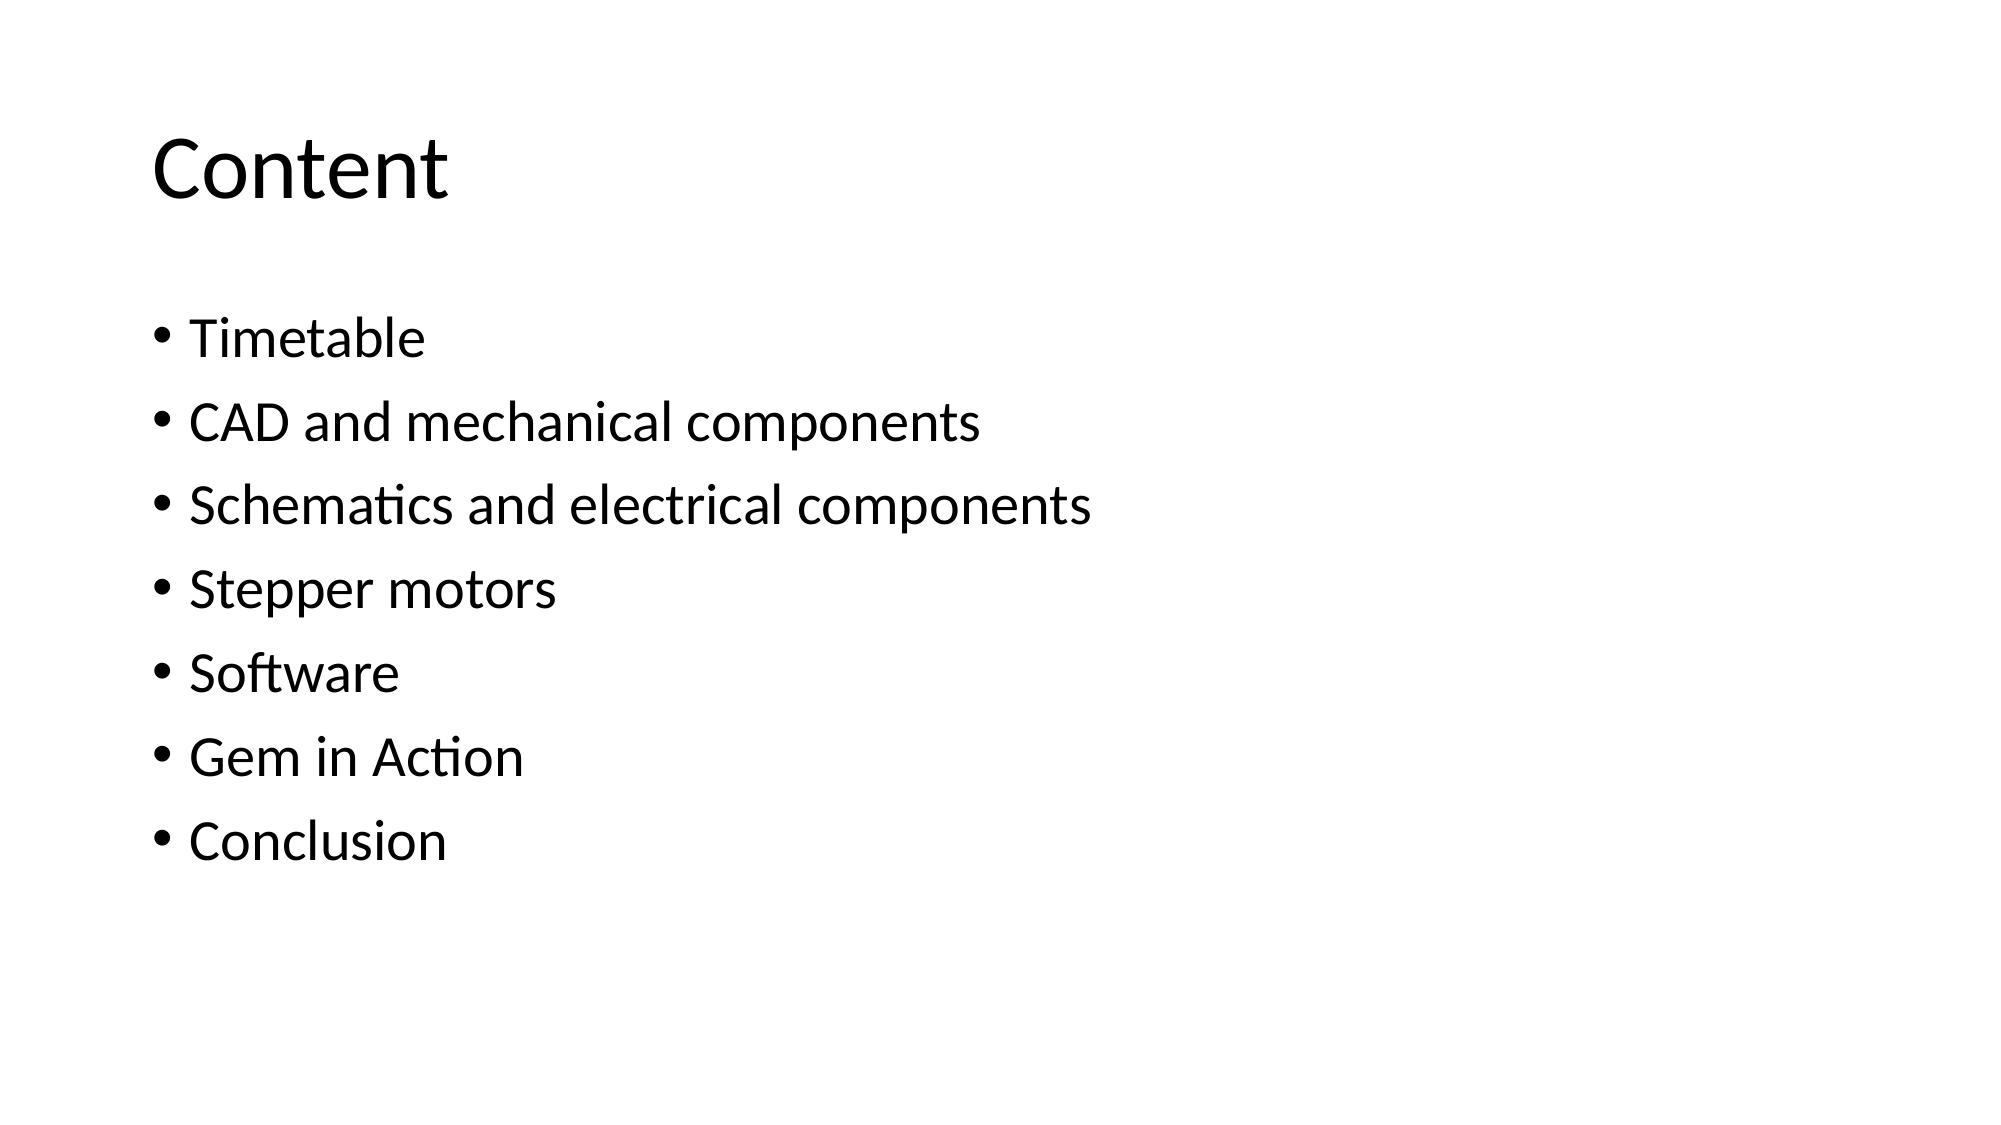

# Content
Timetable
CAD and mechanical components
Schematics and electrical components
Stepper motors
Software
Gem in Action
Conclusion